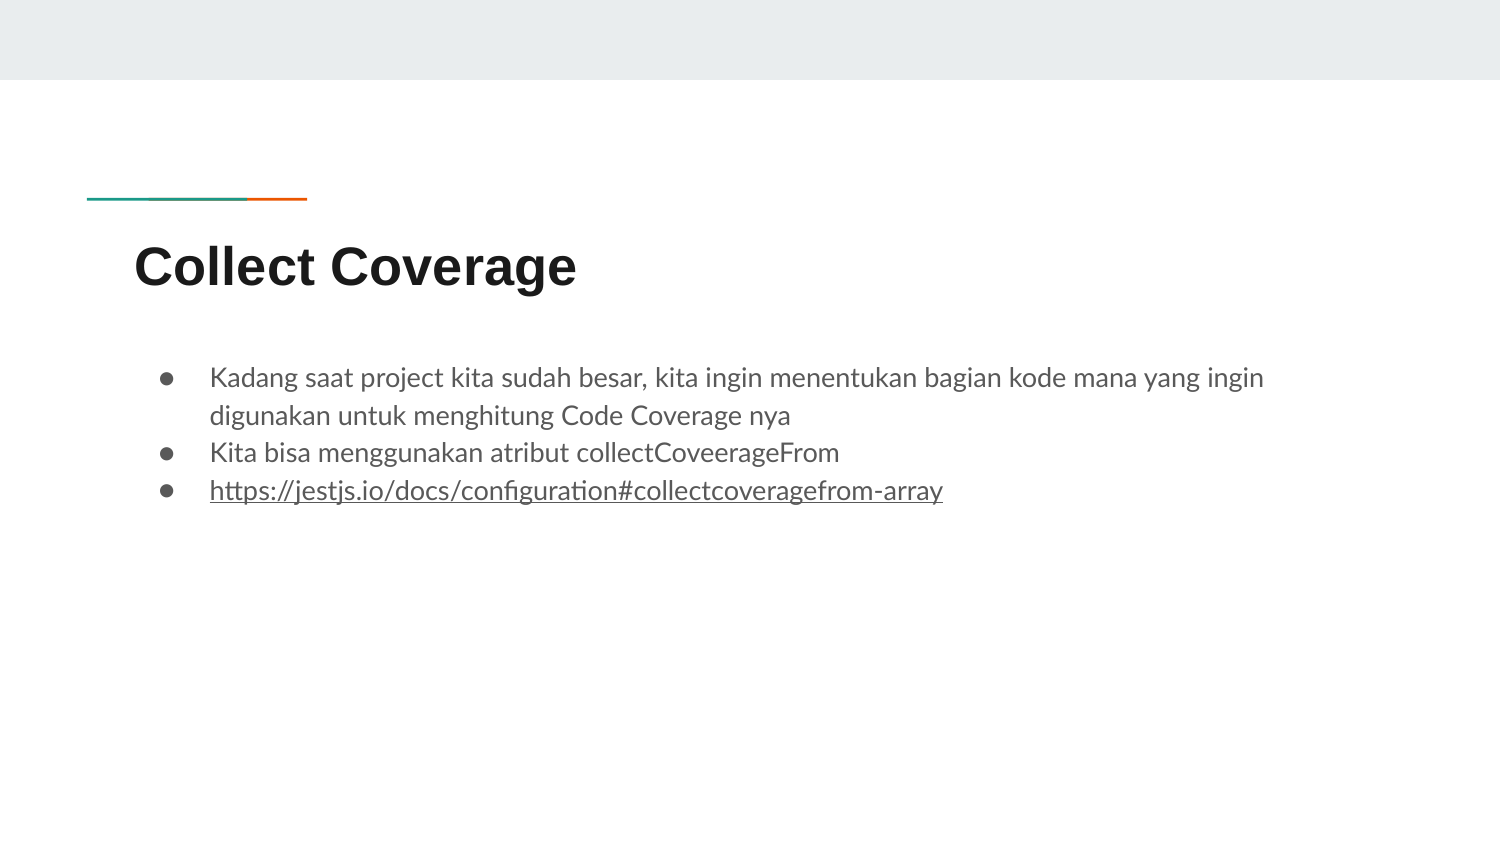

# Collect Coverage
Kadang saat project kita sudah besar, kita ingin menentukan bagian kode mana yang ingin digunakan untuk menghitung Code Coverage nya
Kita bisa menggunakan atribut collectCoveerageFrom
https://jestjs.io/docs/configuration#collectcoveragefrom-array